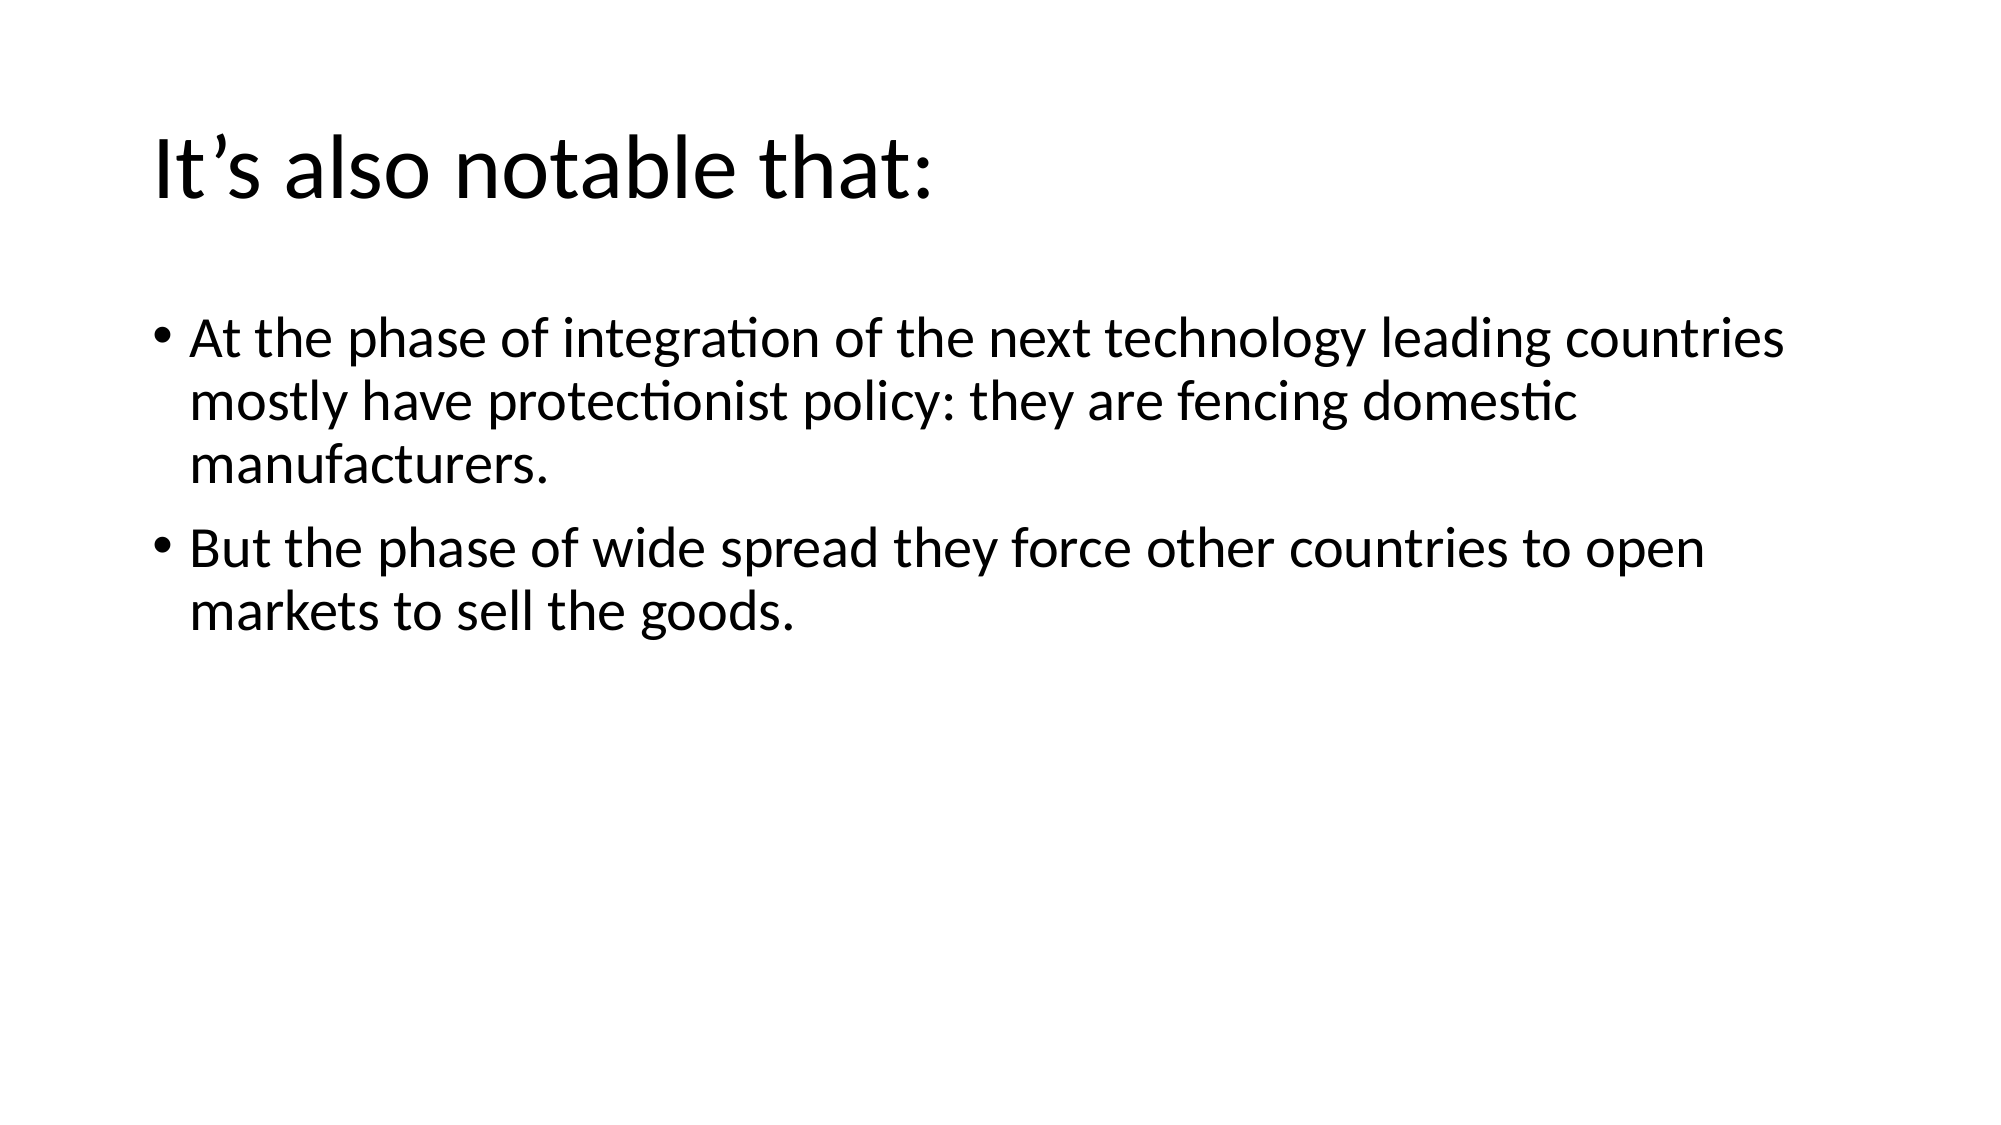

# It’s also notable that:
At the phase of integration of the next technology leading countries mostly have protectionist policy: they are fencing domestic manufacturers.
But the phase of wide spread they force other countries to open markets to sell the goods.